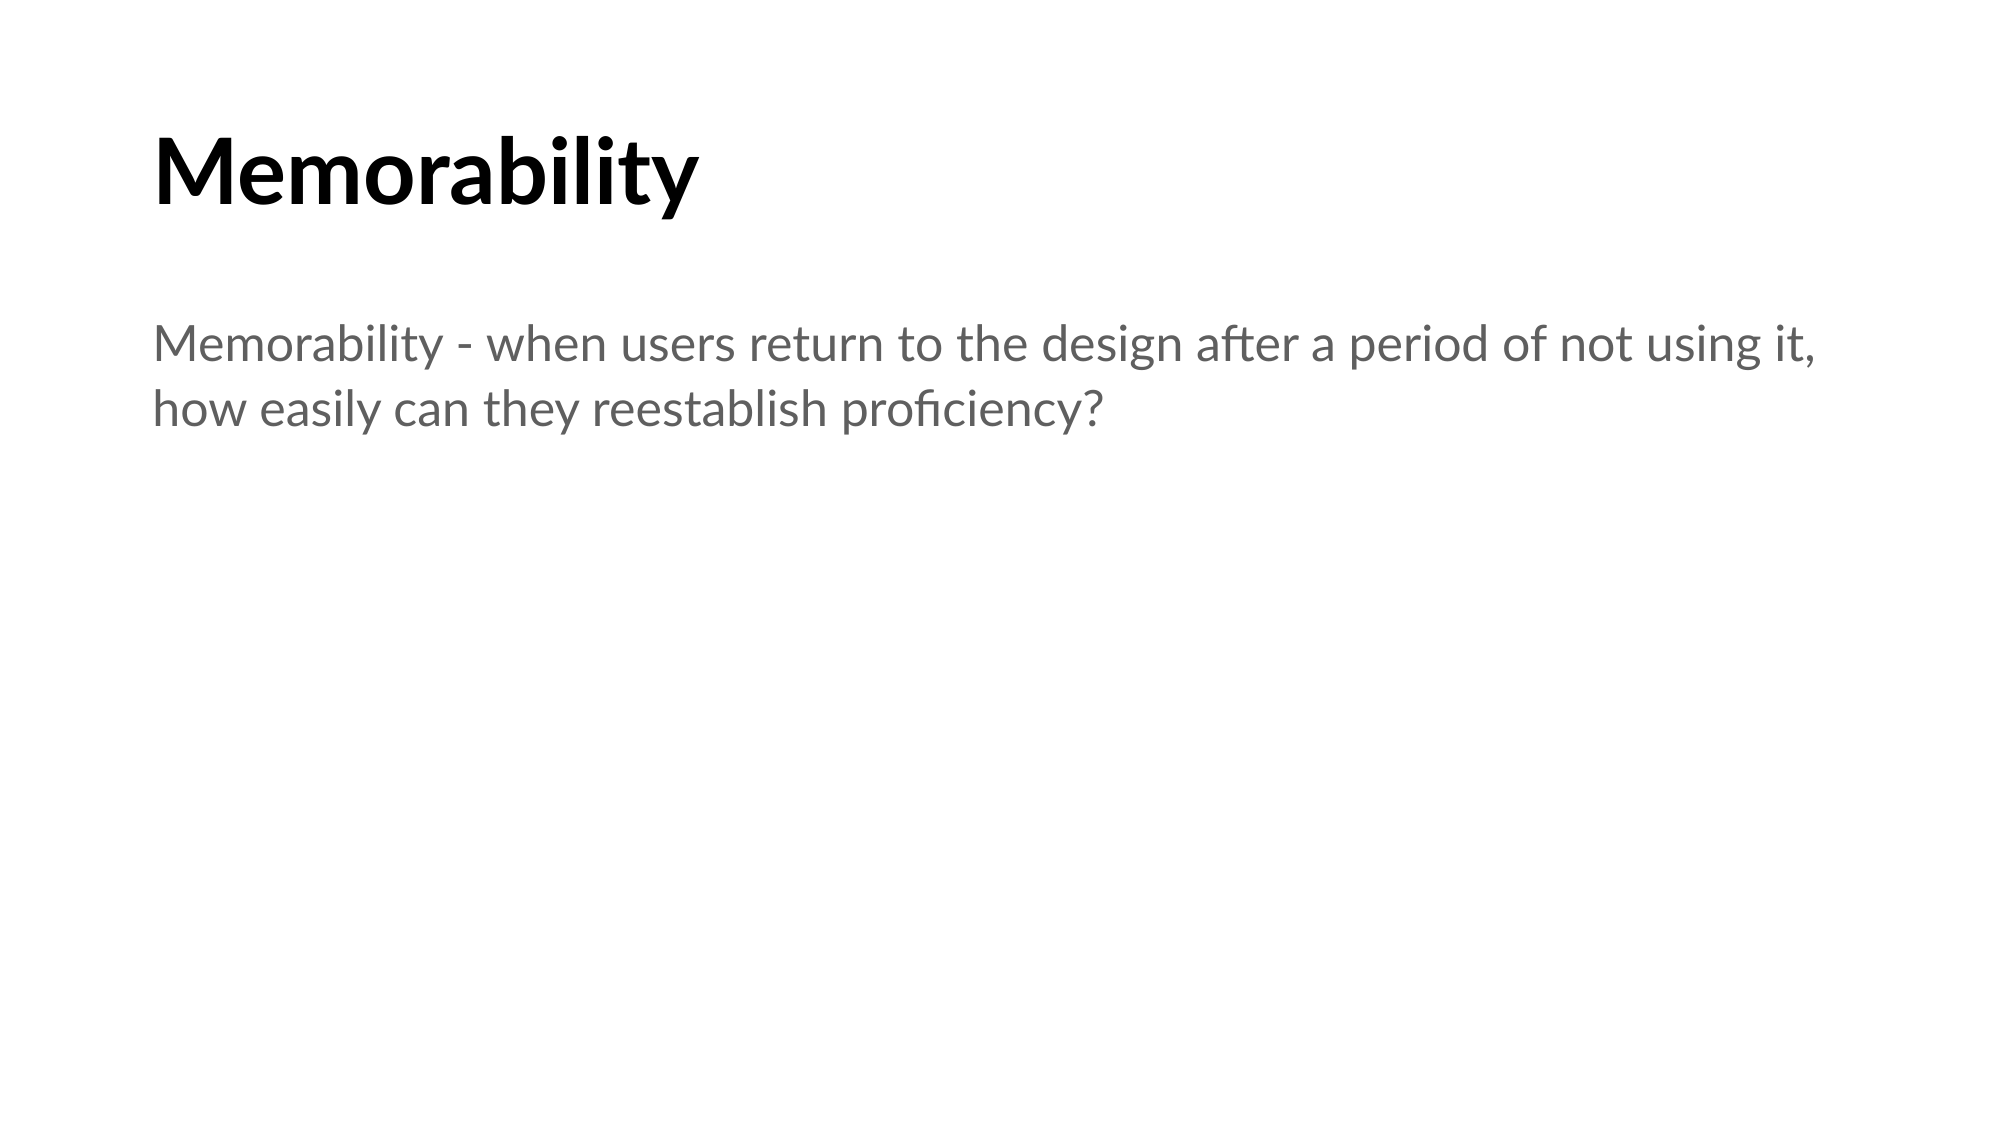

# Memorability
Memorability - when users return to the design after a period of not using it, how easily can they reestablish proficiency?